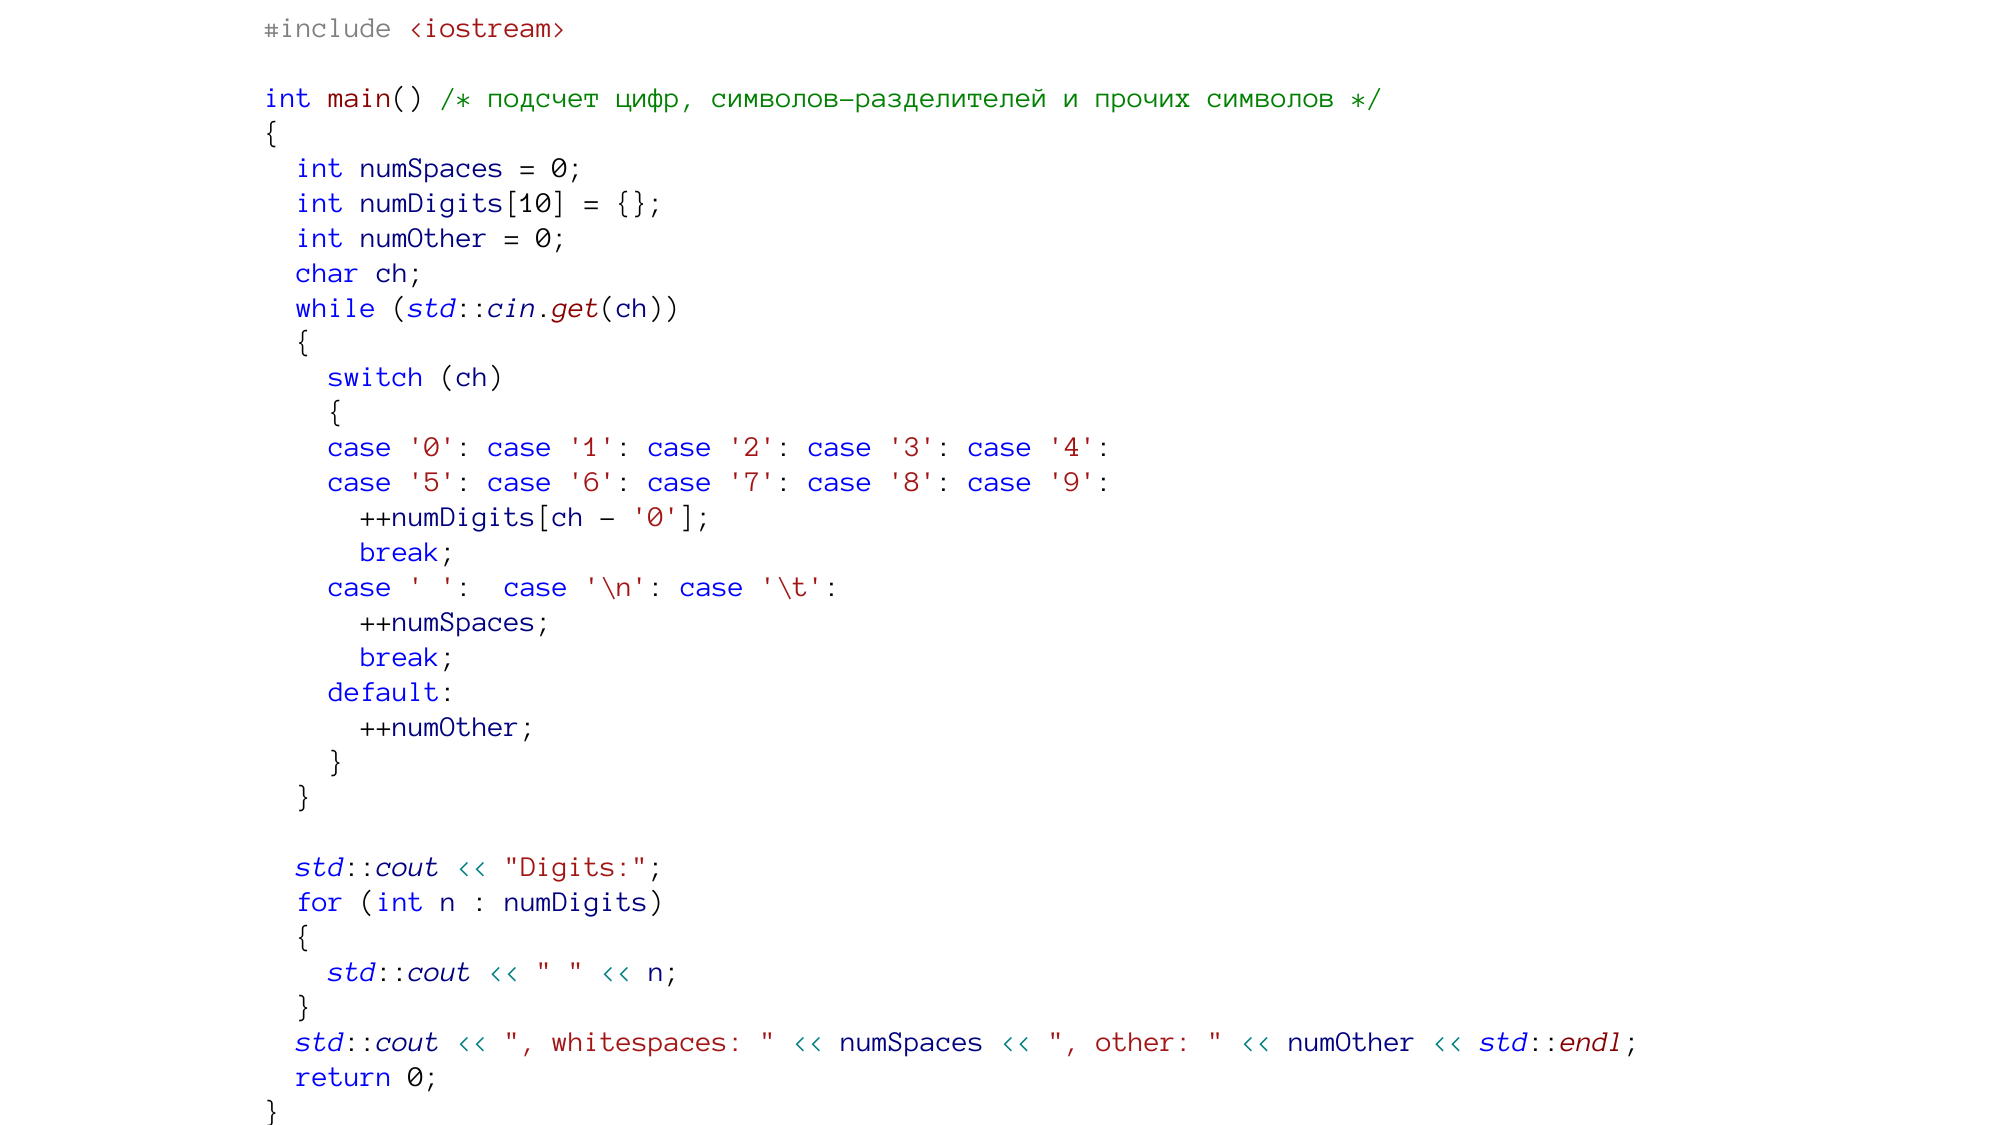

#include <iostream>

int main() /* подсчет цифр, символов-разделителей и прочих символов */
{
  int numSpaces = 0;
  int numDigits[10] = {};
  int numOther = 0;
  char ch;
  while (std::cin.get(ch))
  {
    switch (ch)
    {
    case '0': case '1': case '2': case '3': case '4':
    case '5': case '6': case '7': case '8': case '9':
      ++numDigits[ch - '0'];
      break;
    case ' ':  case '\n': case '\t':
      ++numSpaces;
      break;
    default:
      ++numOther;
    }
  }

  std::cout << "Digits:";
  for (int n : numDigits)
  {
    std::cout << " " << n;
  }
  std::cout << ", whitespaces: " << numSpaces << ", other: " << numOther << std::endl;
  return 0;
}